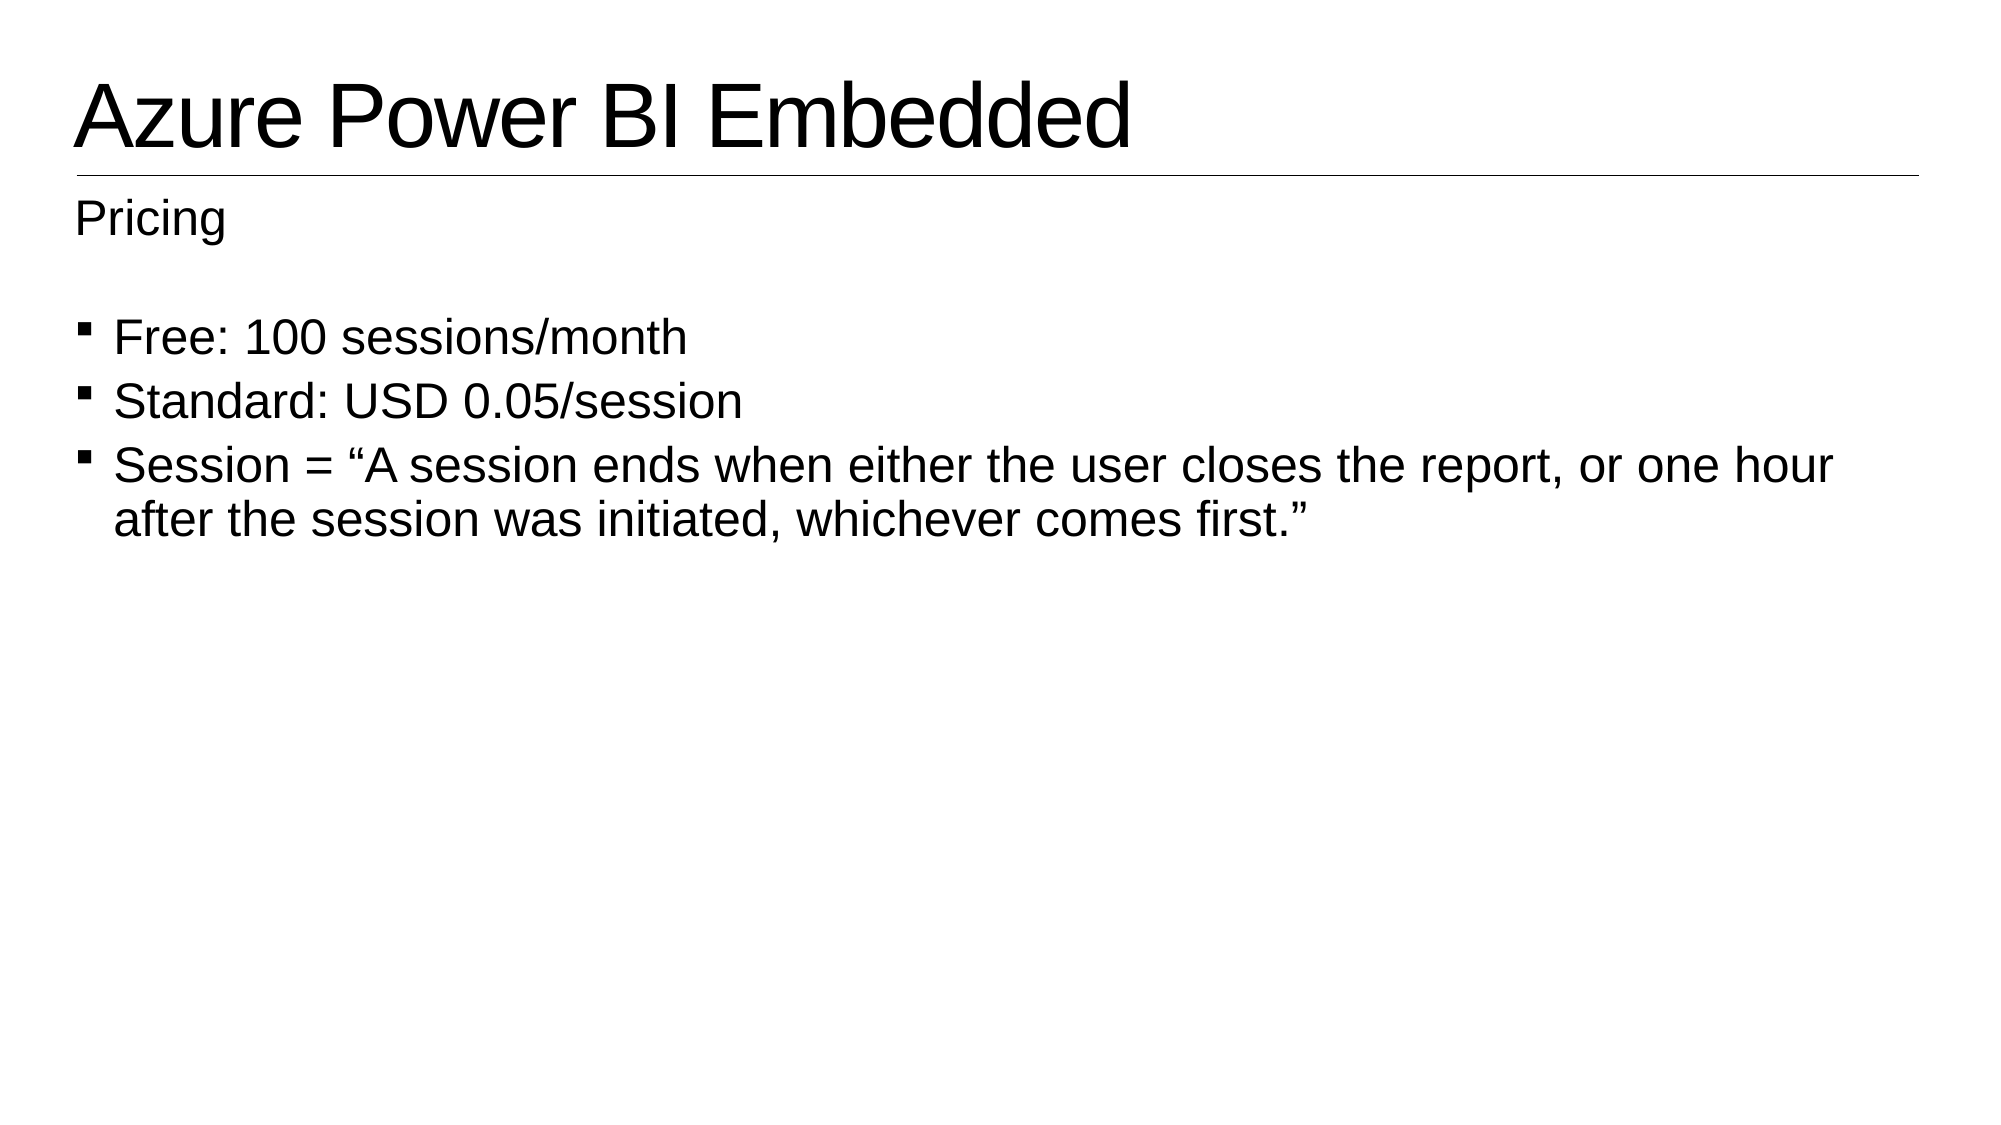

# Azure Power BI Embedded
Pricing
Free: 100 sessions/month
Standard: USD 0.05/session
Session = “A session ends when either the user closes the report, or one hour after the session was initiated, whichever comes first.”